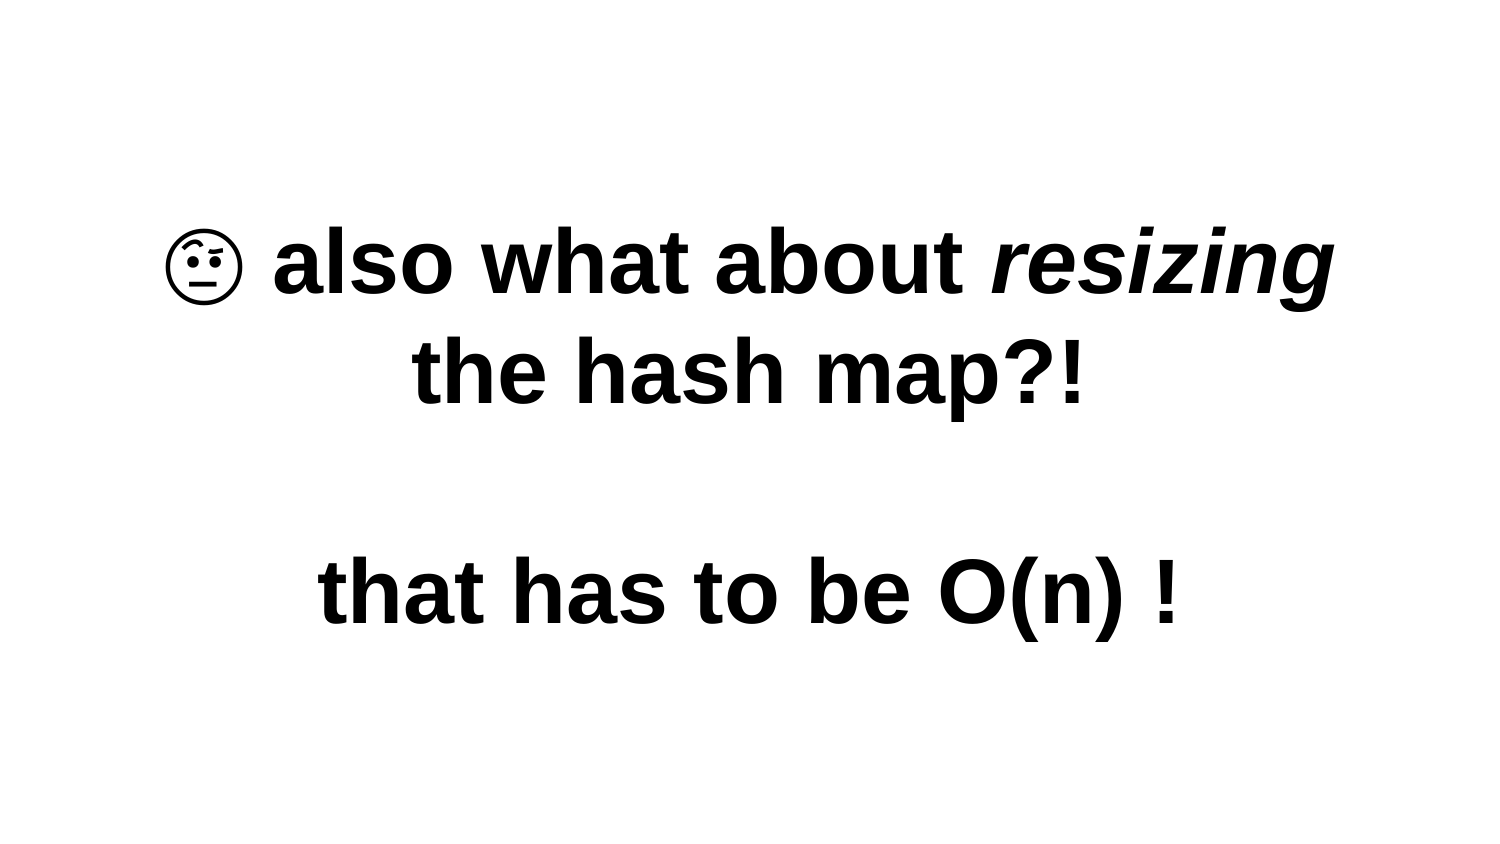

# 🤨 also what about resizing the hash map?! that has to be O(n) !